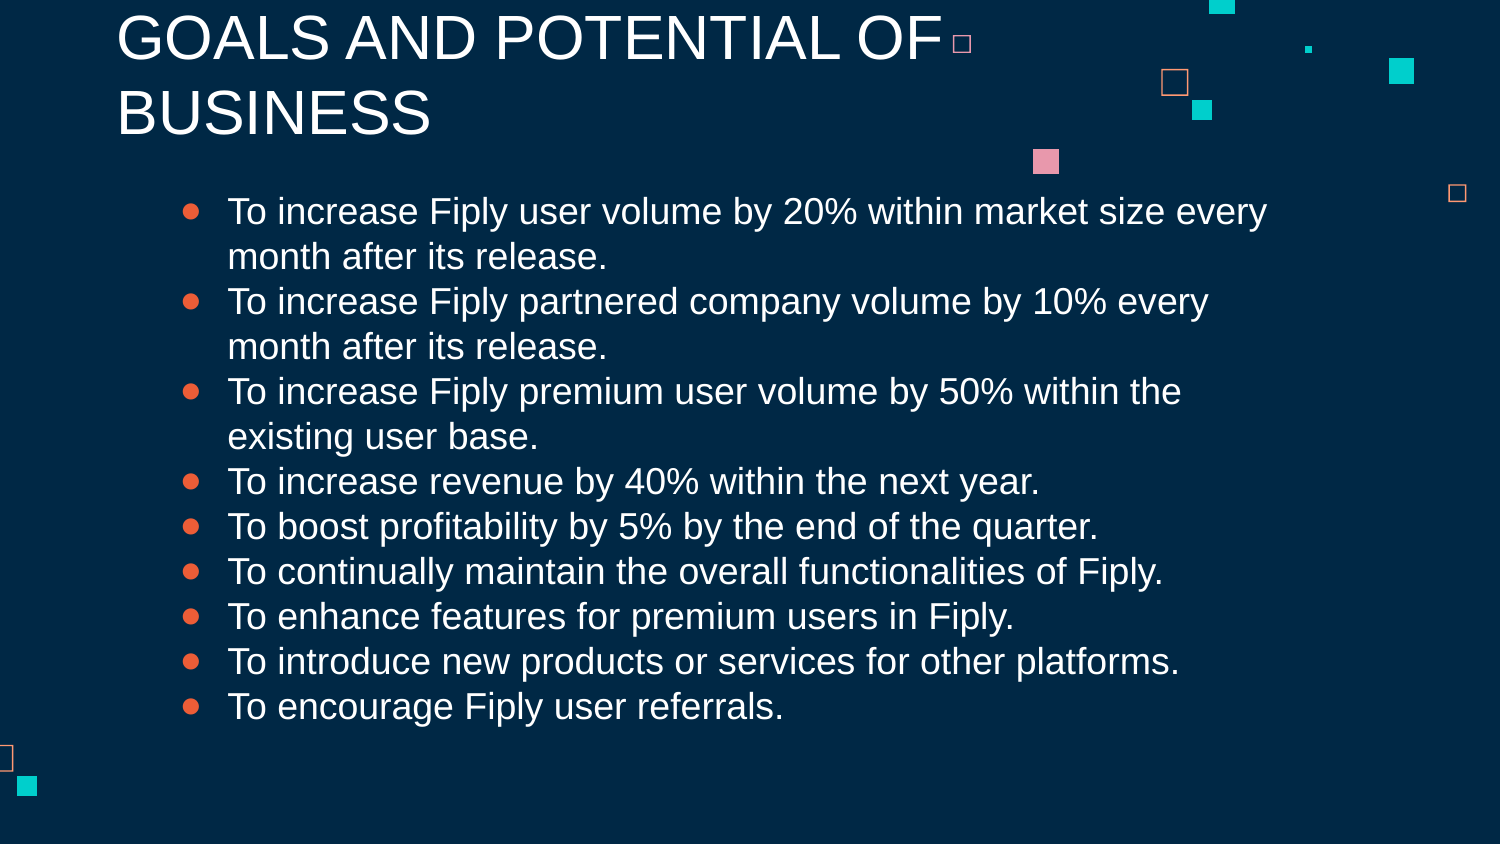

# GOALS AND POTENTIAL OF BUSINESS
To increase Fiply user volume by 20% within market size every month after its release.
To increase Fiply partnered company volume by 10% every month after its release.
To increase Fiply premium user volume by 50% within the existing user base.
To increase revenue by 40% within the next year.
To boost profitability by 5% by the end of the quarter.
To continually maintain the overall functionalities of Fiply.
To enhance features for premium users in Fiply.
To introduce new products or services for other platforms.
To encourage Fiply user referrals.